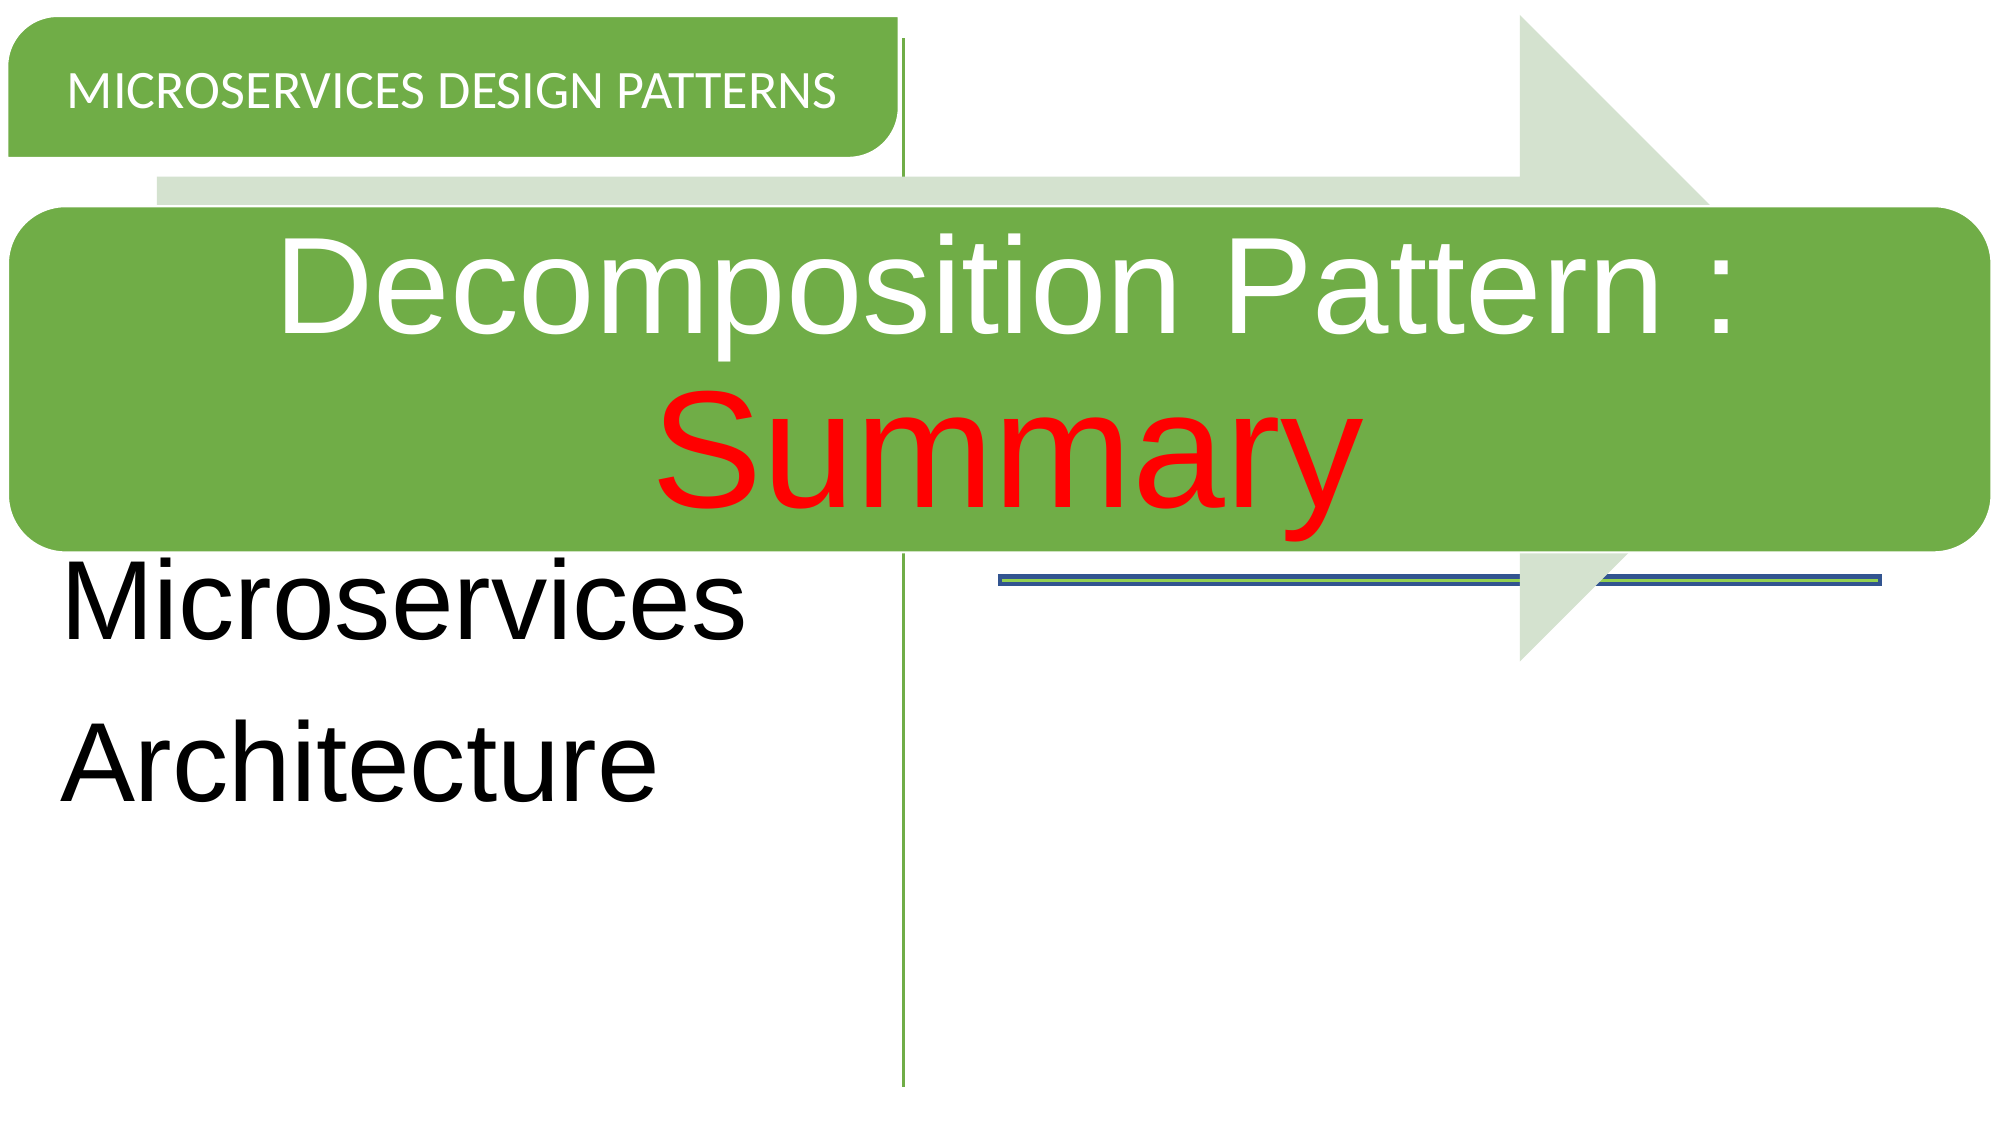

MICROSERVICES DESIGN PATTERNS
Decomposition Pattern : Summary

Microservices
Architecture